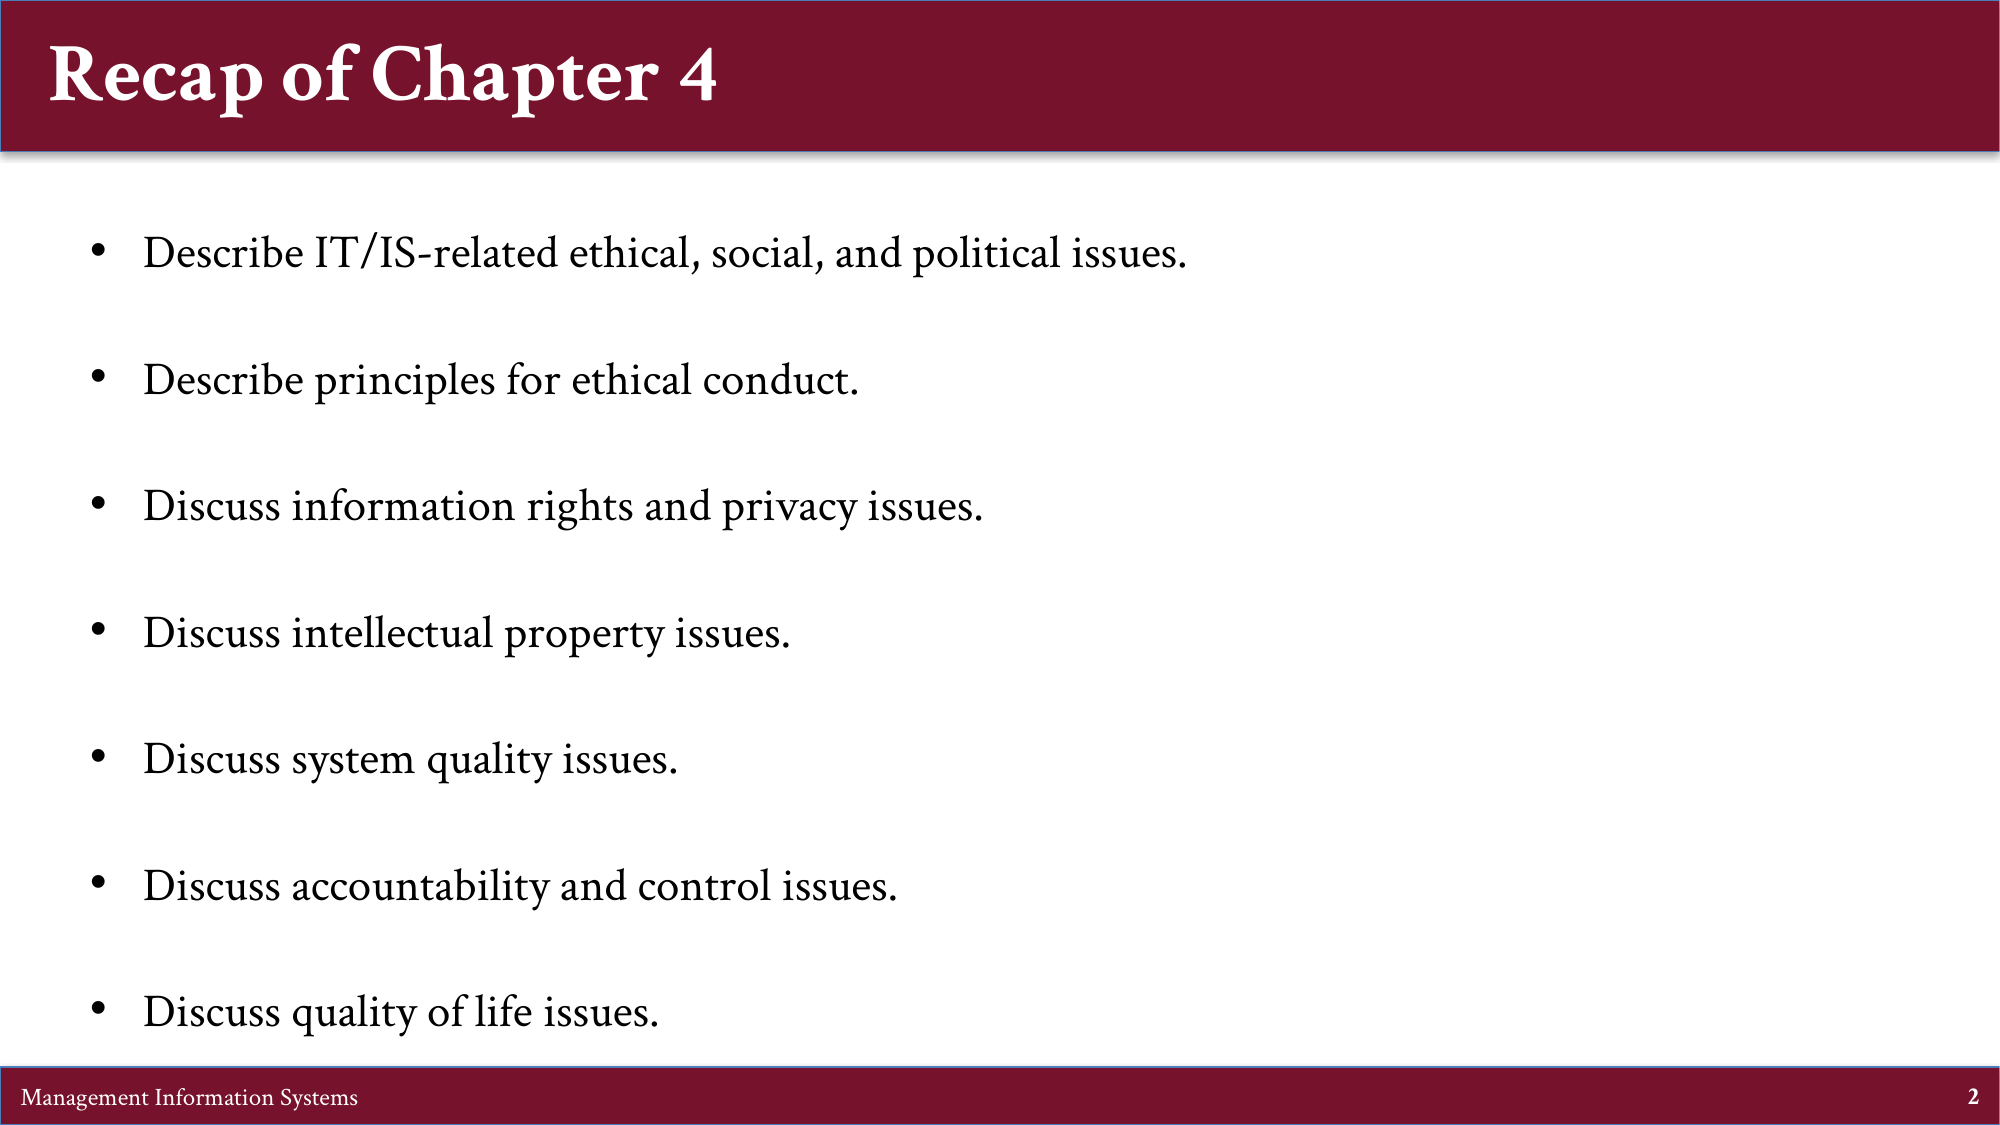

Recap of Chapter 4
Describe IT/IS-related ethical, social, and political issues.

Describe principles for ethical conduct.

Discuss information rights and privacy issues.

Discuss intellectual property issues.

Discuss system quality issues.

Discuss accountability and control issues.

Discuss quality of life issues.

 Management Information Systems
2